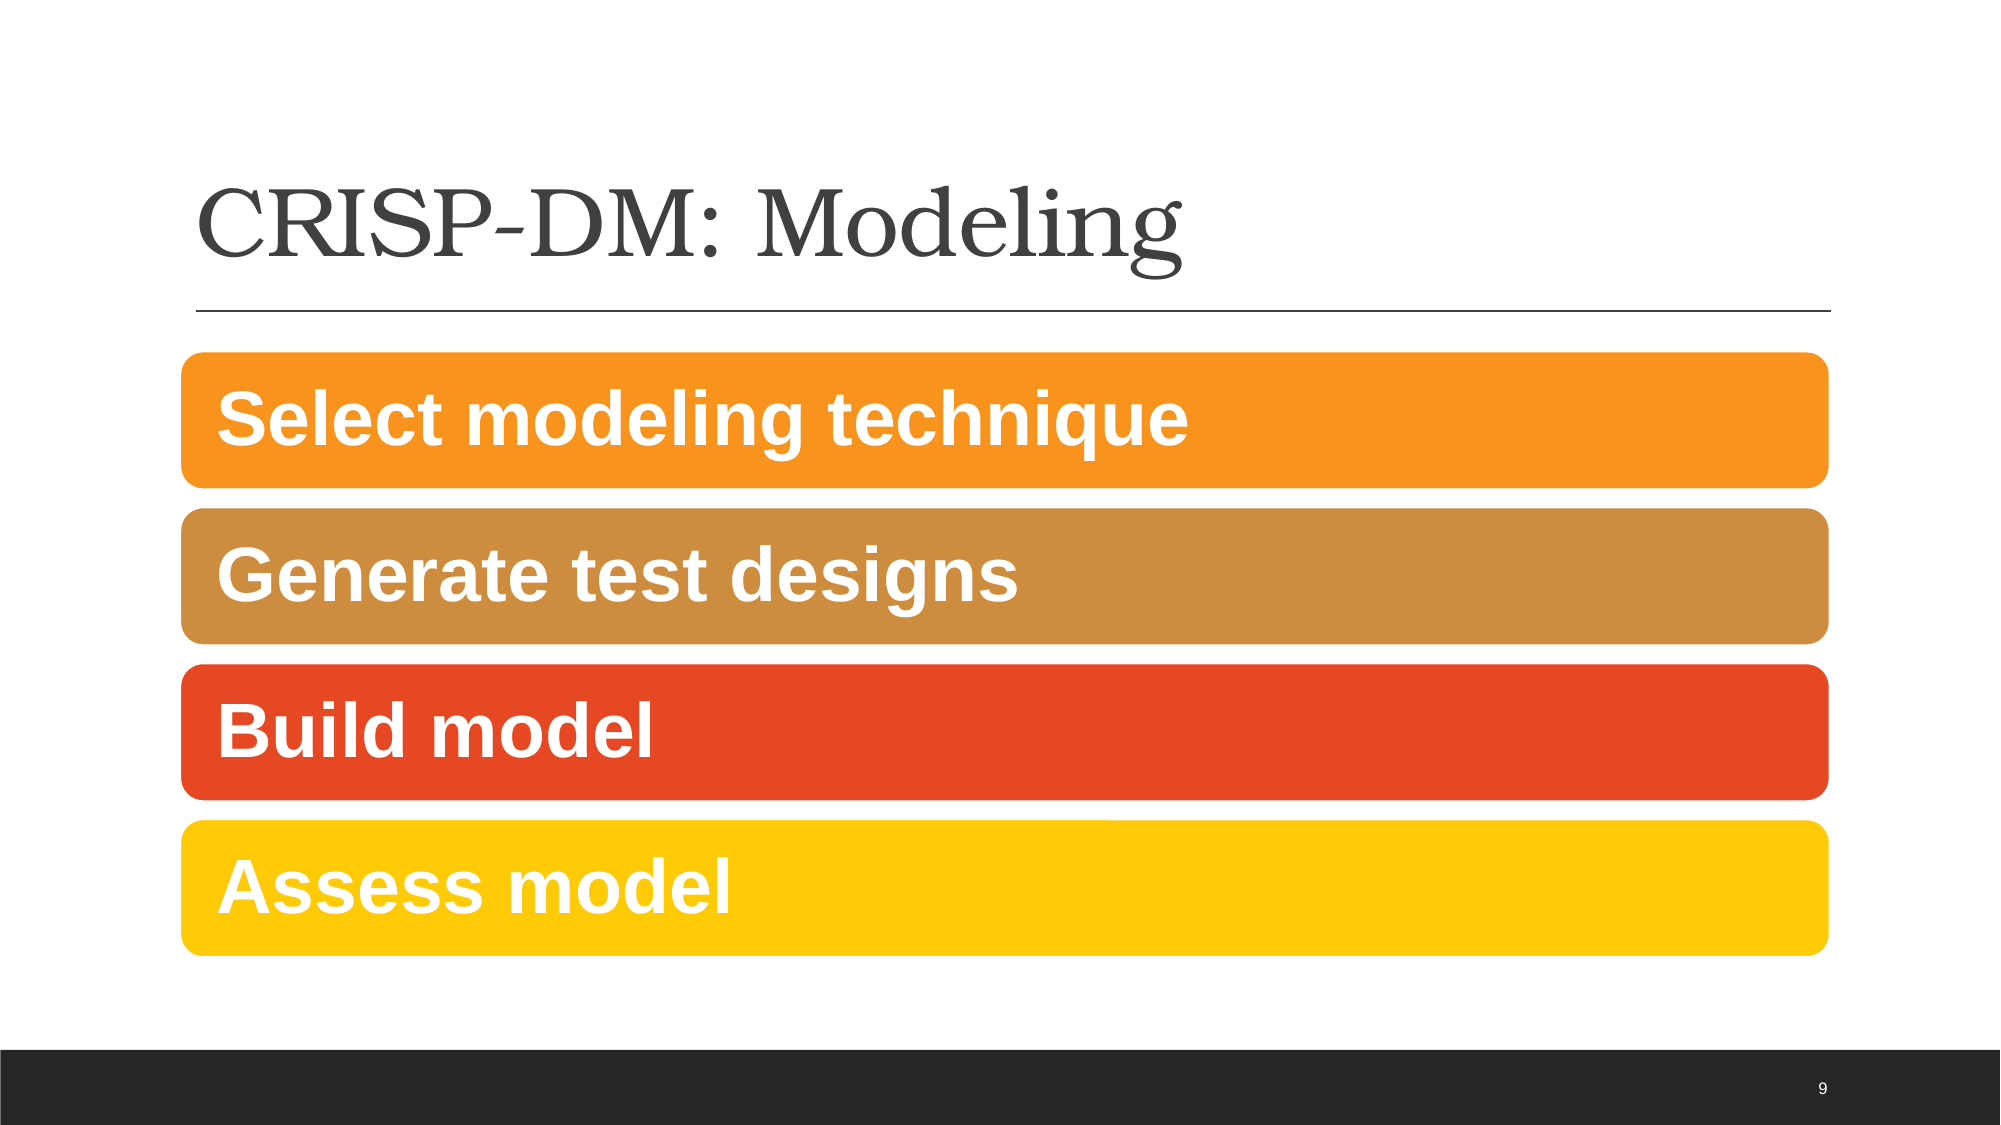

# CRISP-DM: Modeling
Select modeling technique
Generate test designs
Build model
Assess model
9